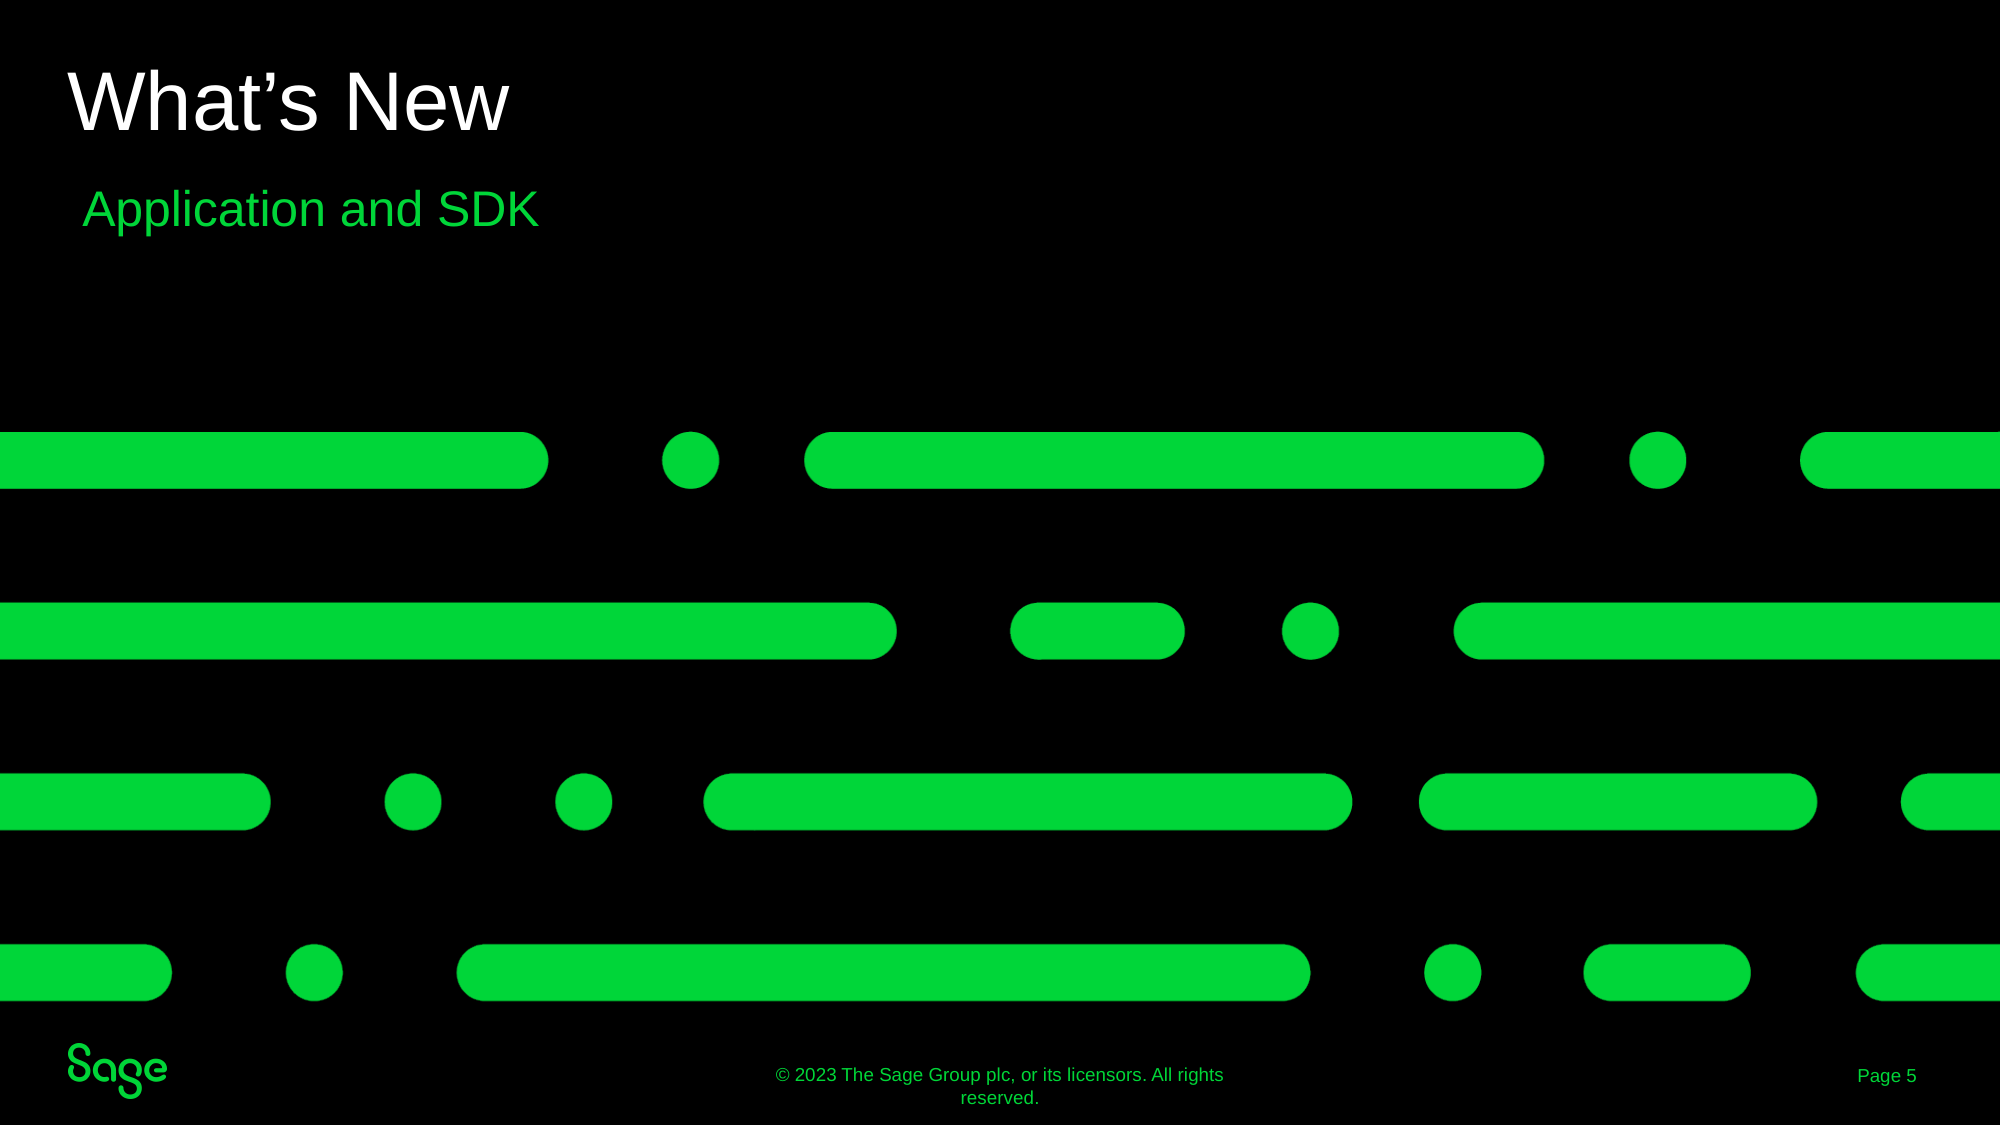

# What’s New
Application and SDK
Page 5